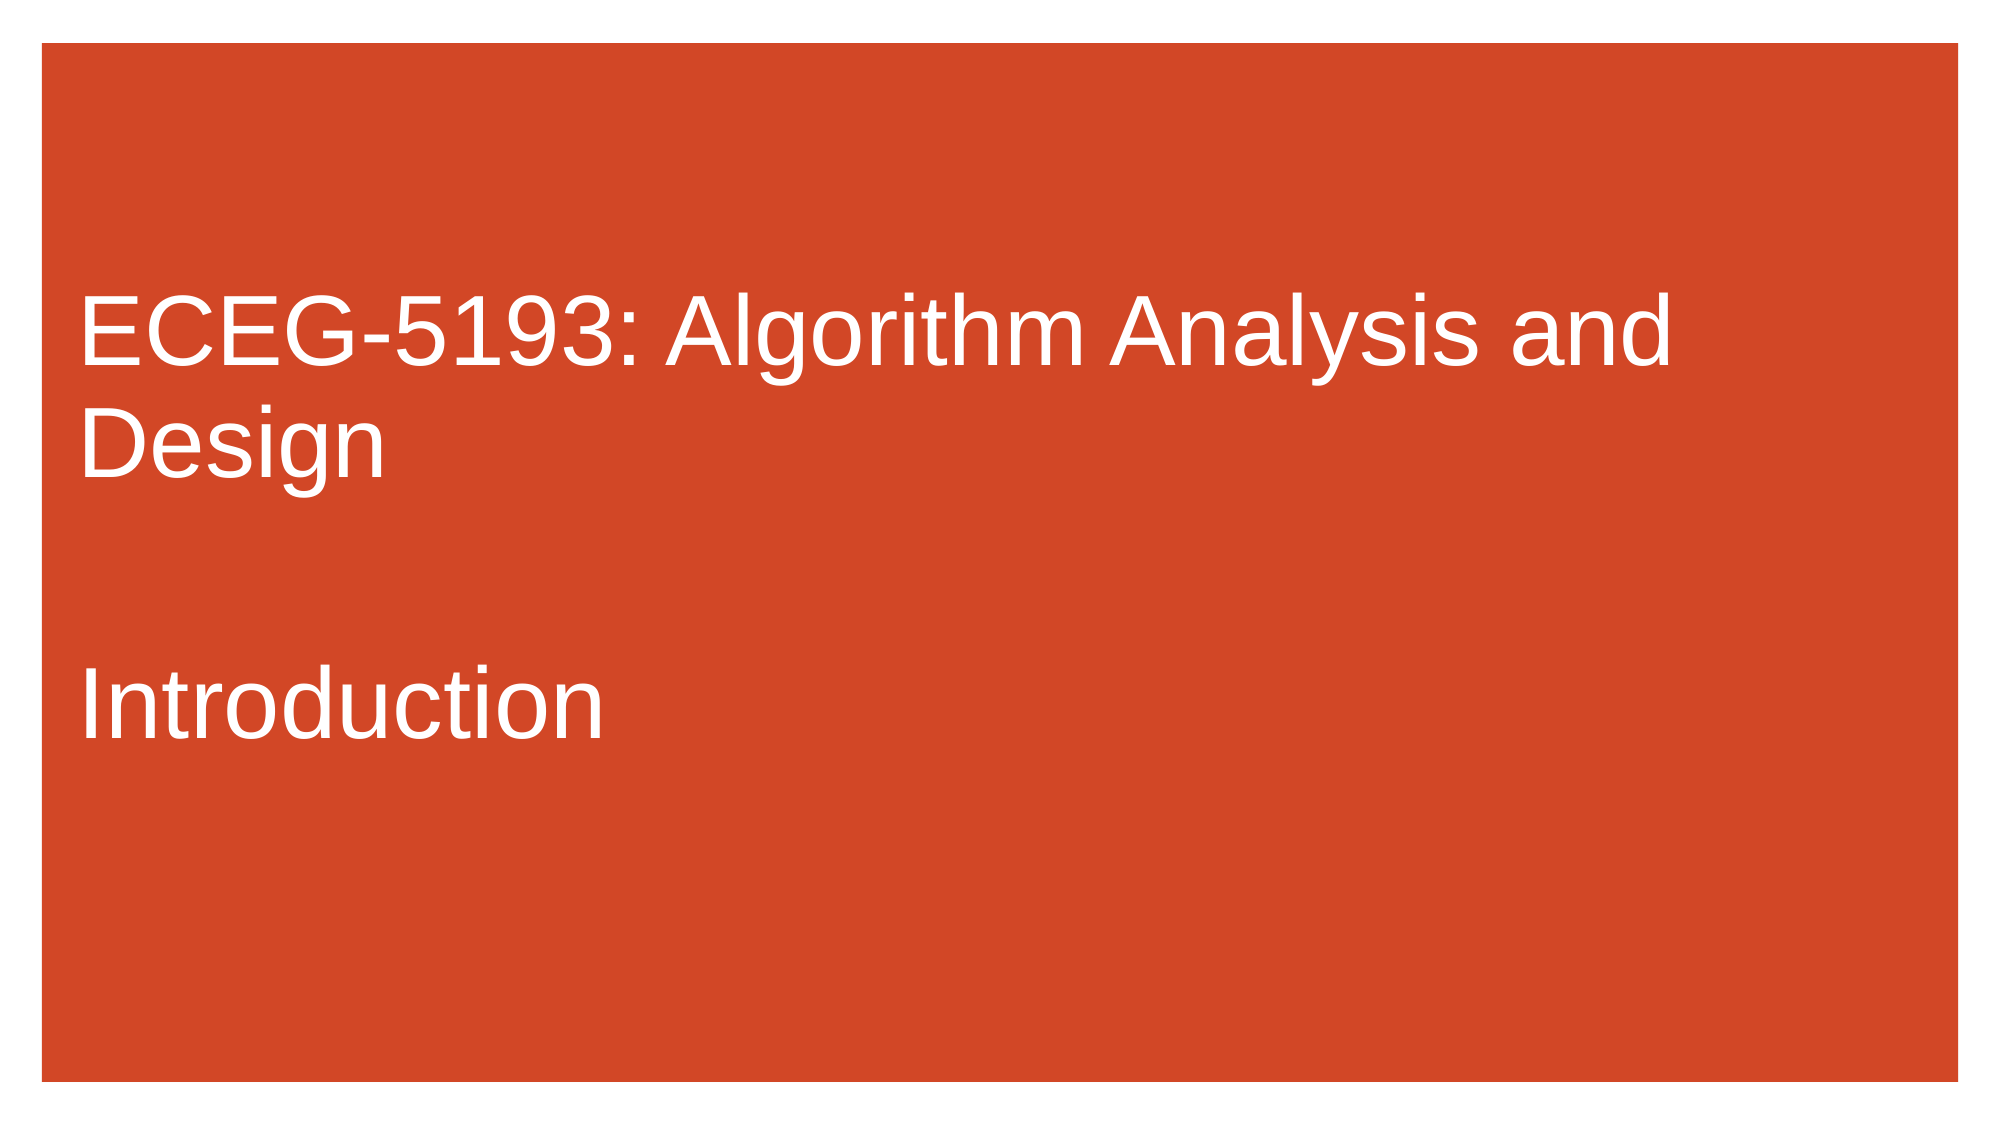

# ECEG-5193: Algorithm Analysis and Design
Introduction